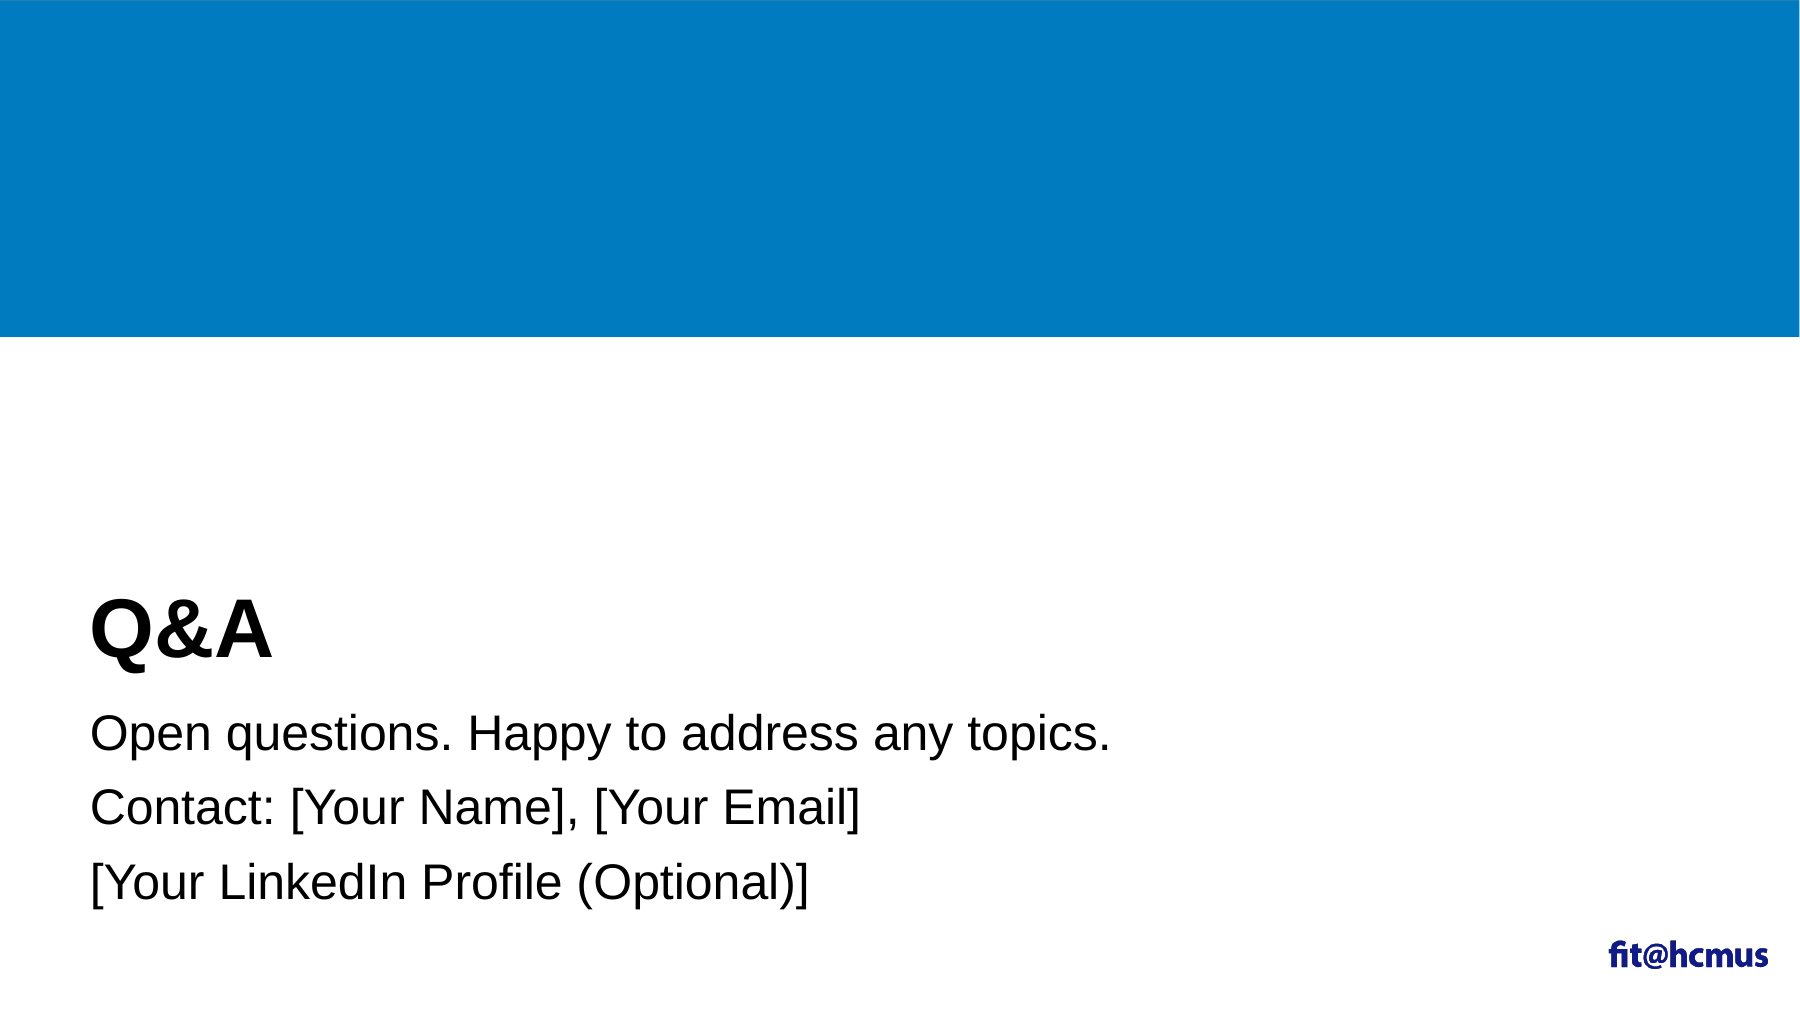

# Q&A
Open questions. Happy to address any topics.
Contact: [Your Name], [Your Email]
[Your LinkedIn Profile (Optional)]